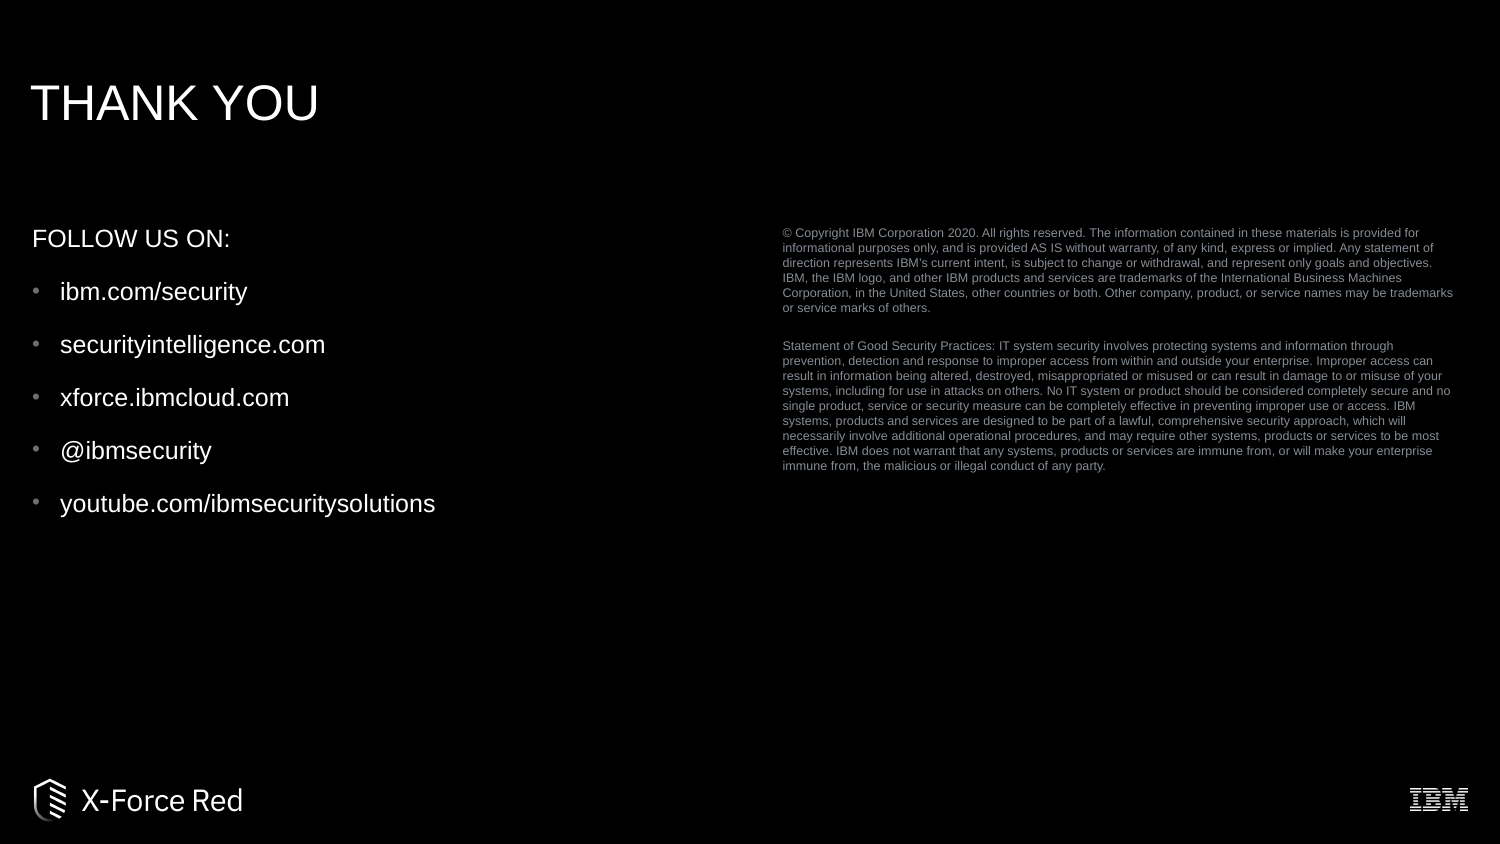

# THANK YOU
FOLLOW US ON:
ibm.com/security
securityintelligence.com
xforce.ibmcloud.com
@ibmsecurity
youtube.com/ibmsecuritysolutions